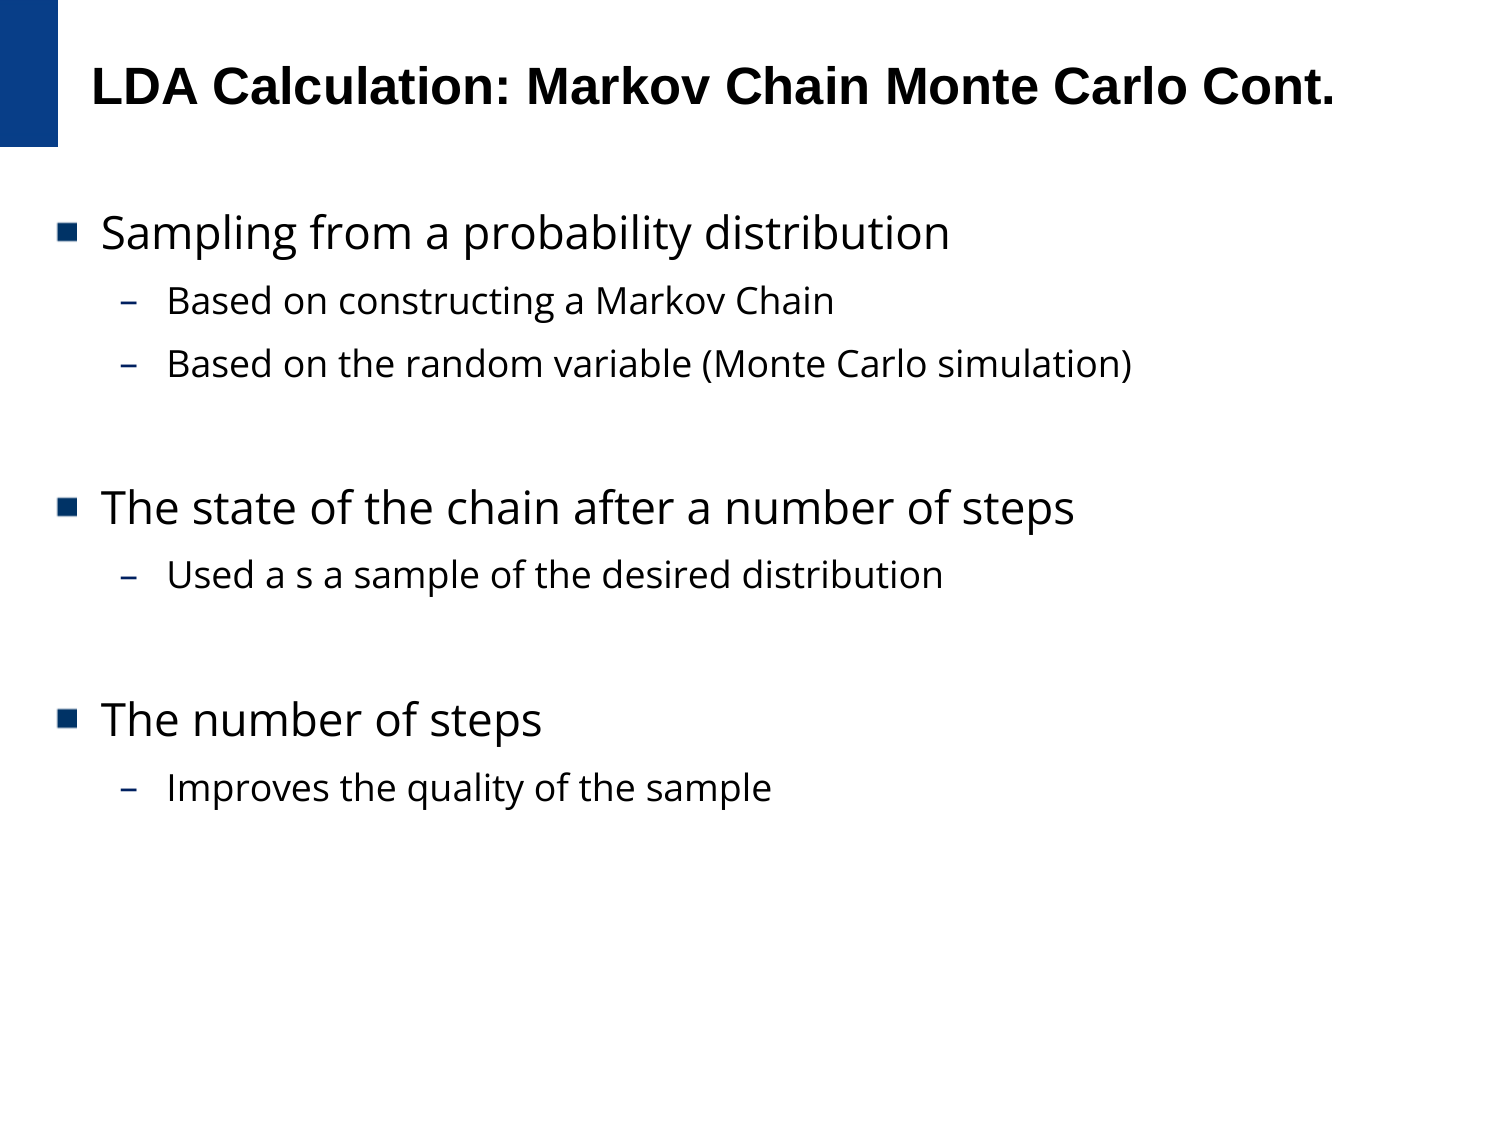

# LDA Calculation: Markov Chain Monte Carlo Cont.
Sampling from a probability distribution
Based on constructing a Markov Chain
Based on the random variable (Monte Carlo simulation)

The state of the chain after a number of steps
Used a s a sample of the desired distribution

The number of steps
Improves the quality of the sample